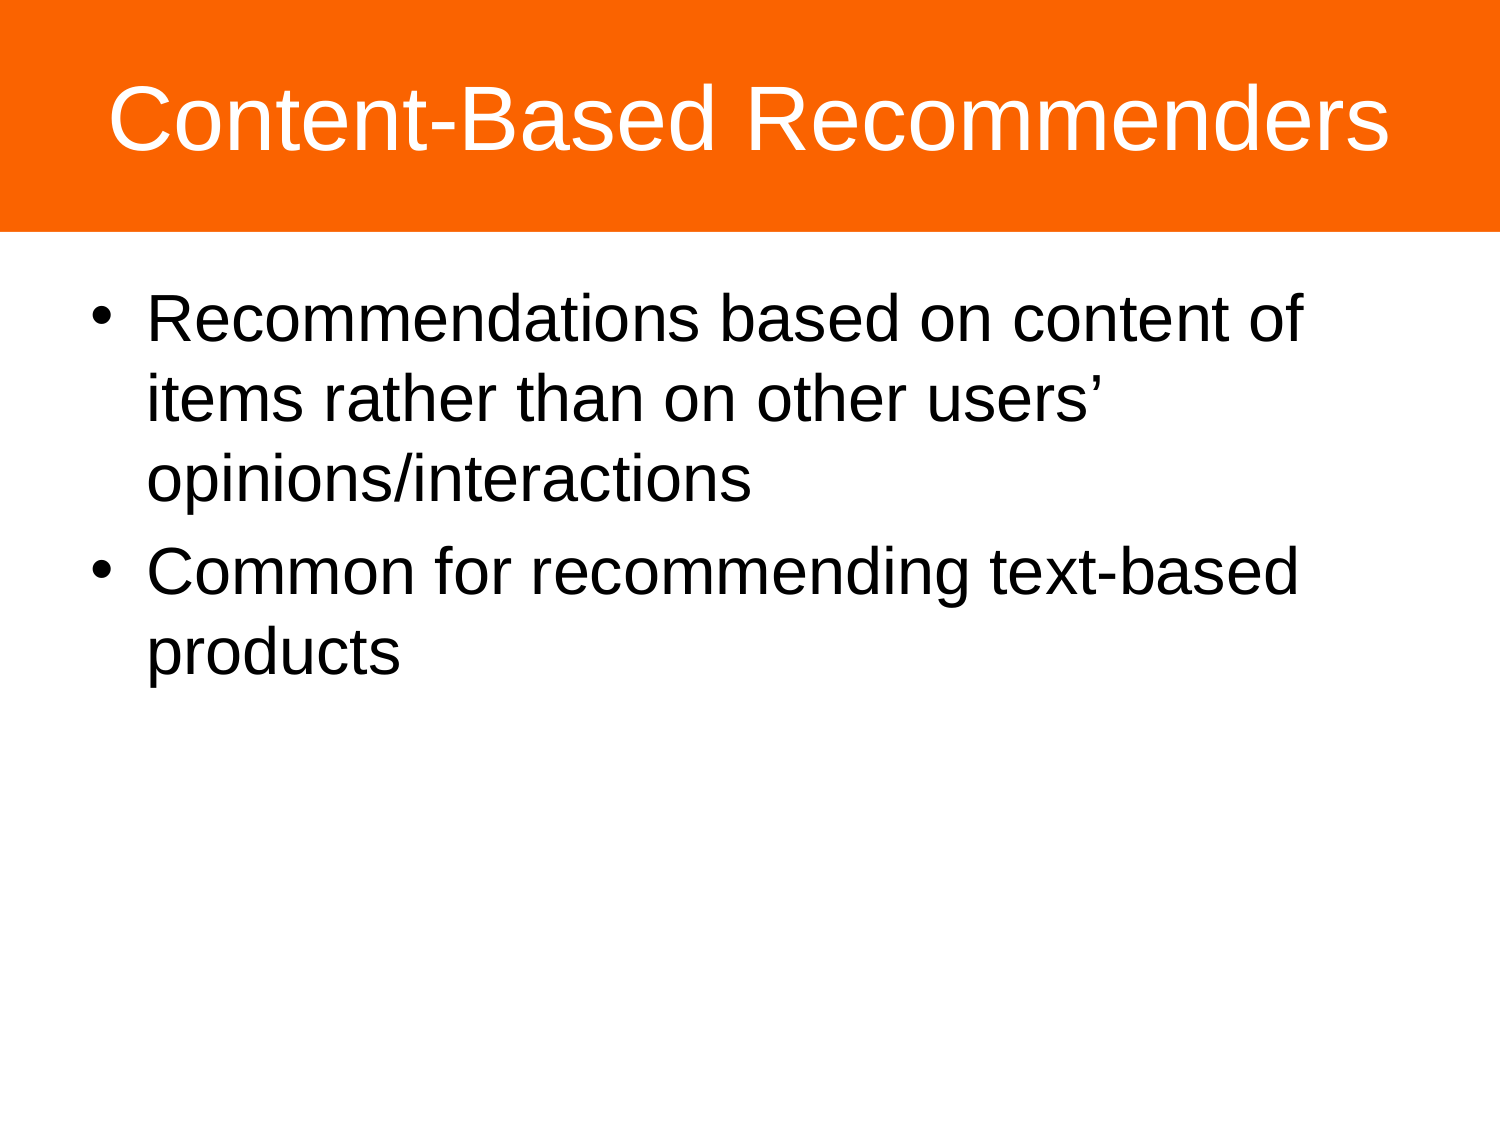

# Content-Based Recommenders
Recommendations based on content of items rather than on other users’ opinions/interactions
Common for recommending text-based products